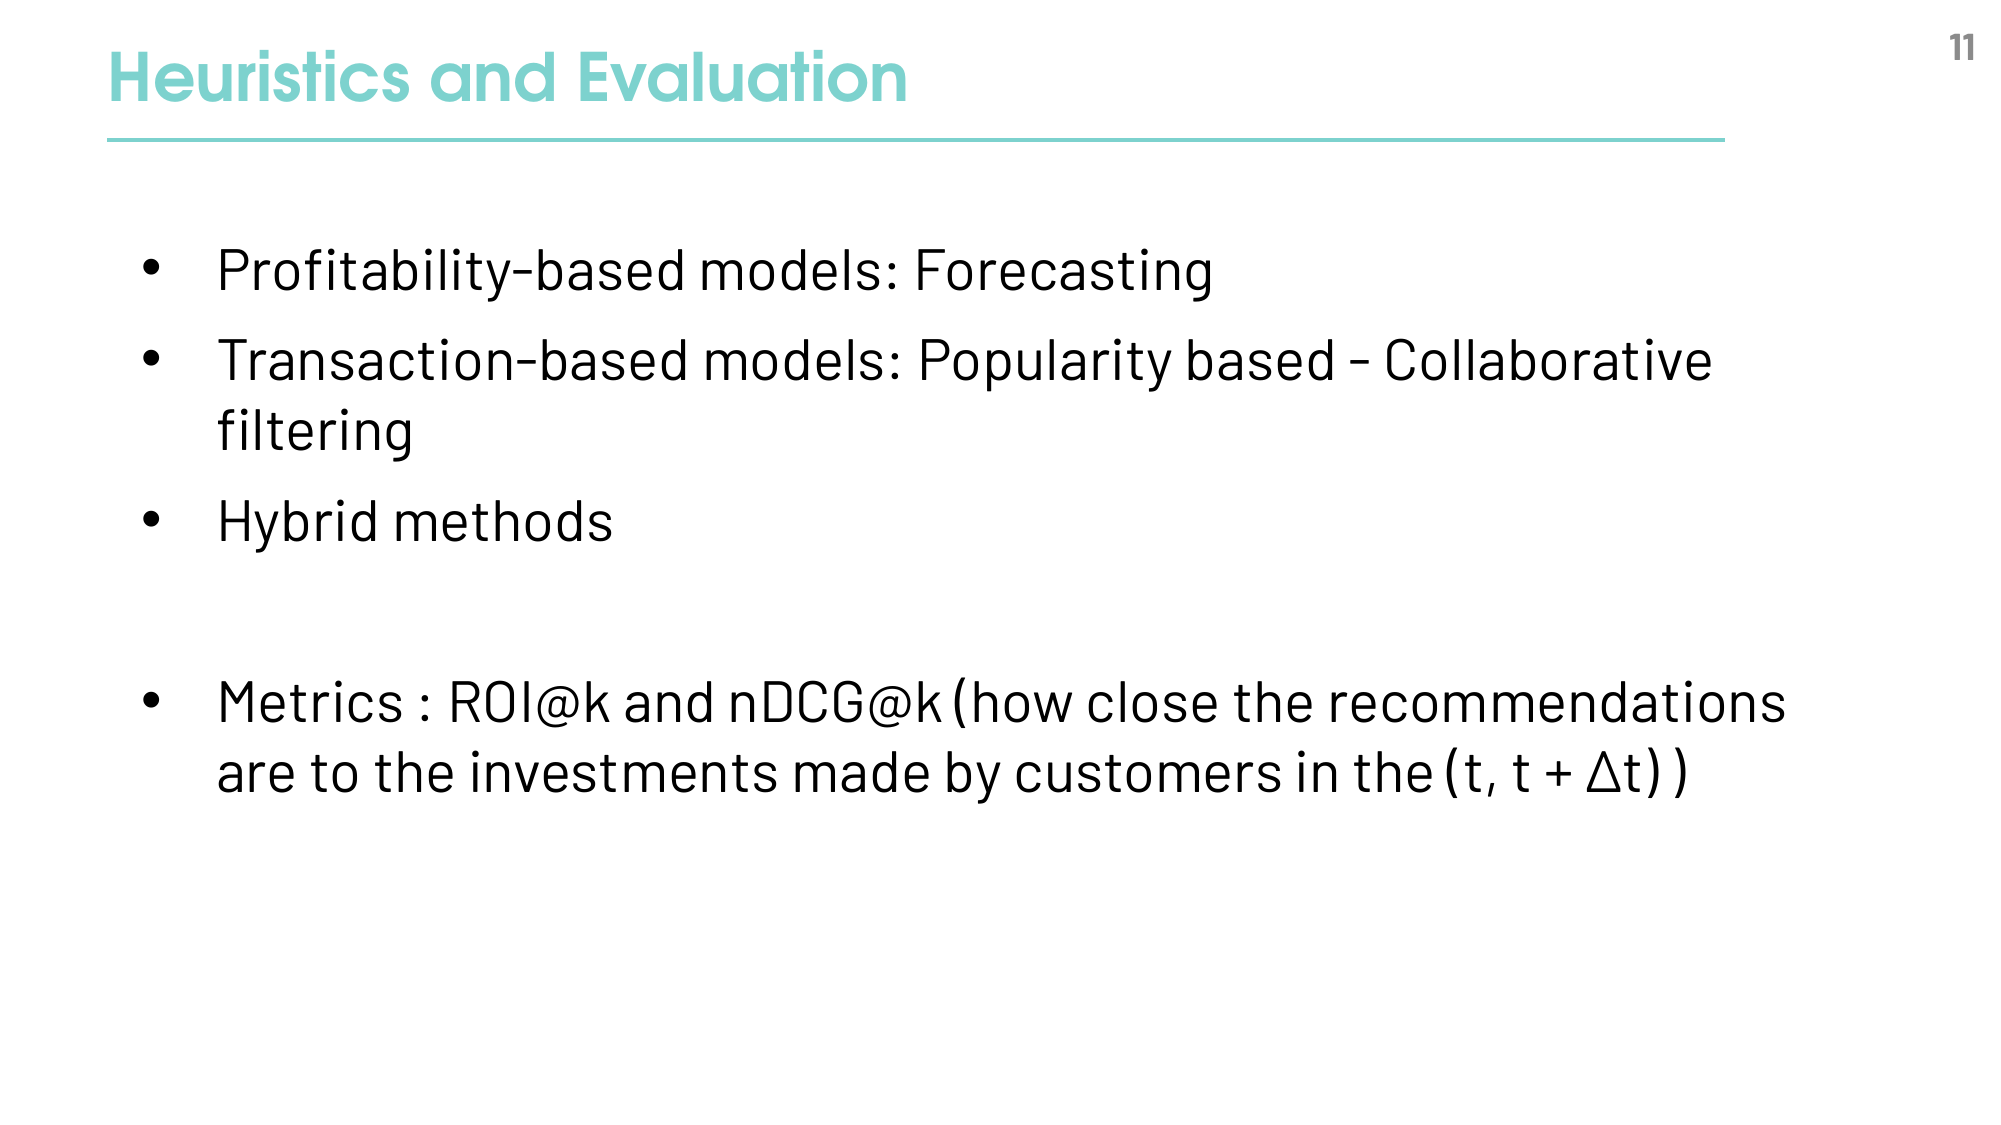

Heuristics and Evaluation
11
Profitability-based models: Forecasting
Transaction-based models: Popularity based - Collaborative filtering
Hybrid methods

Metrics : ROI@k and nDCG@k (how close the recommendations are to the investments made by customers in the (t, t + ∆t) )